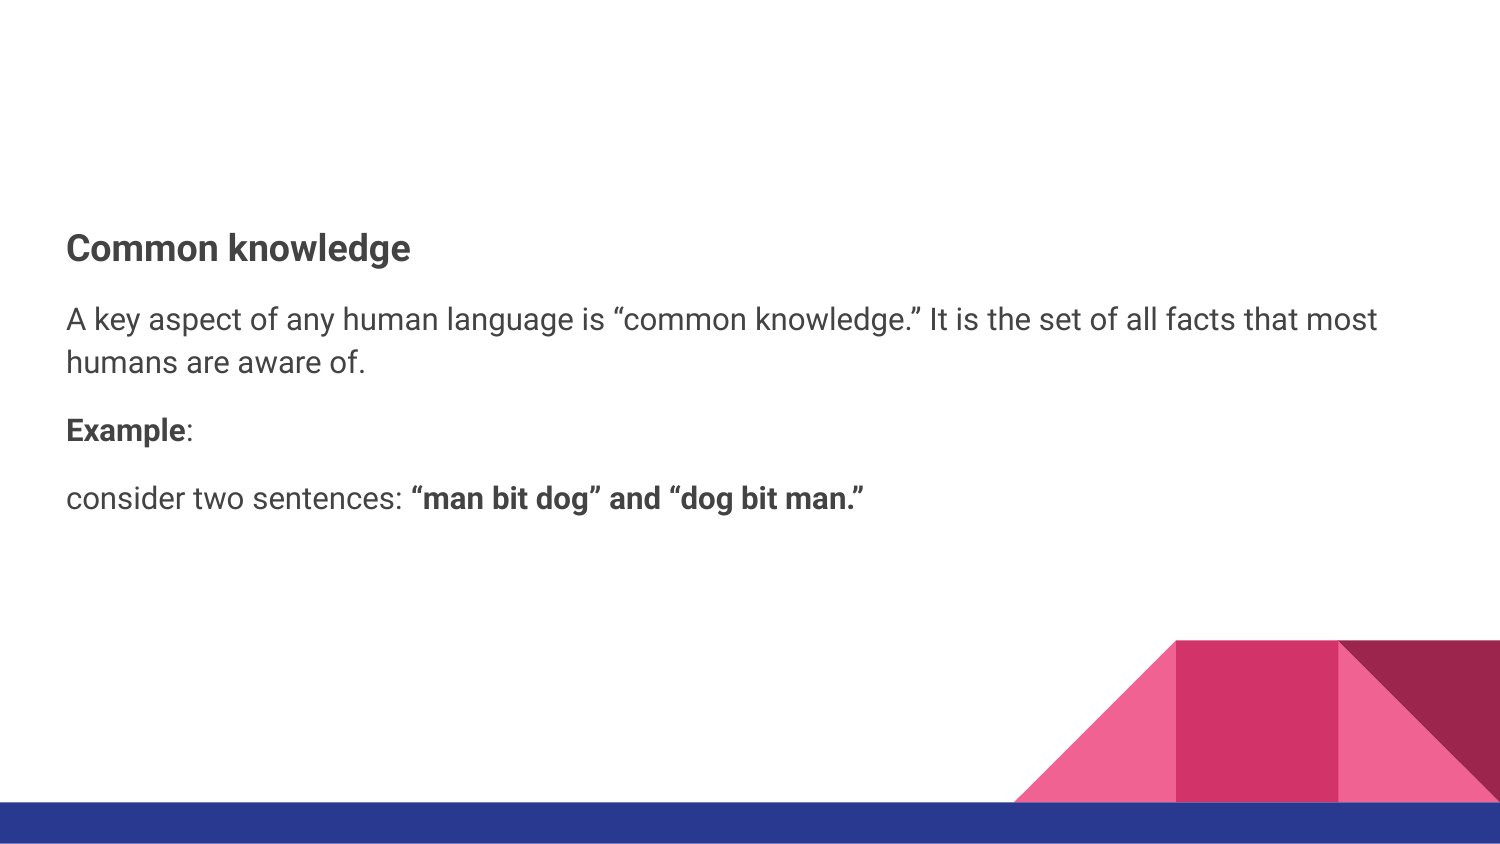

#
Common knowledge
A key aspect of any human language is “common knowledge.” It is the set of all facts that most humans are aware of.
Example:
consider two sentences: “man bit dog” and “dog bit man.”